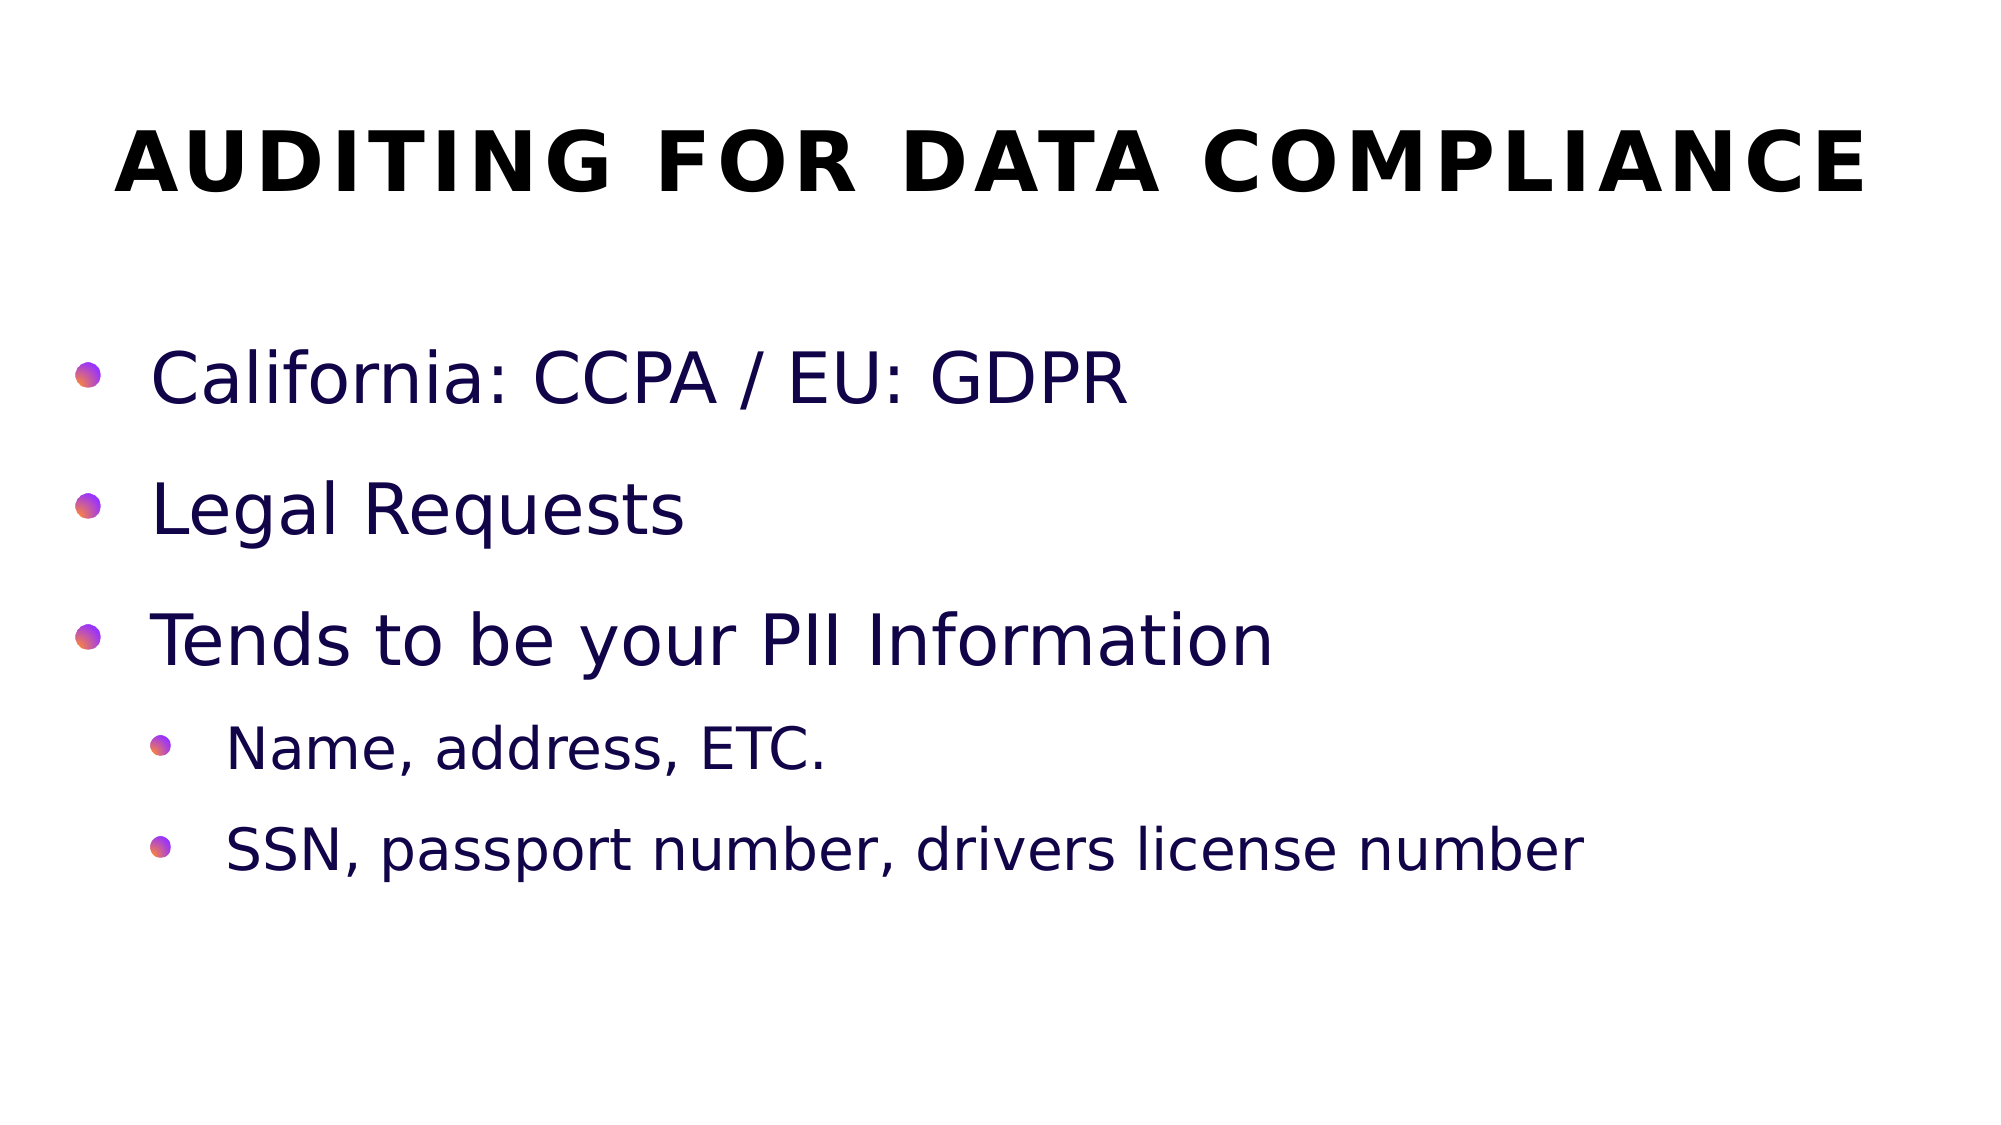

# Auditing for Data Compliance
California: CCPA / EU: GDPR
Legal Requests
Tends to be your PII Information
Name, address, ETC.
SSN, passport number, drivers license number